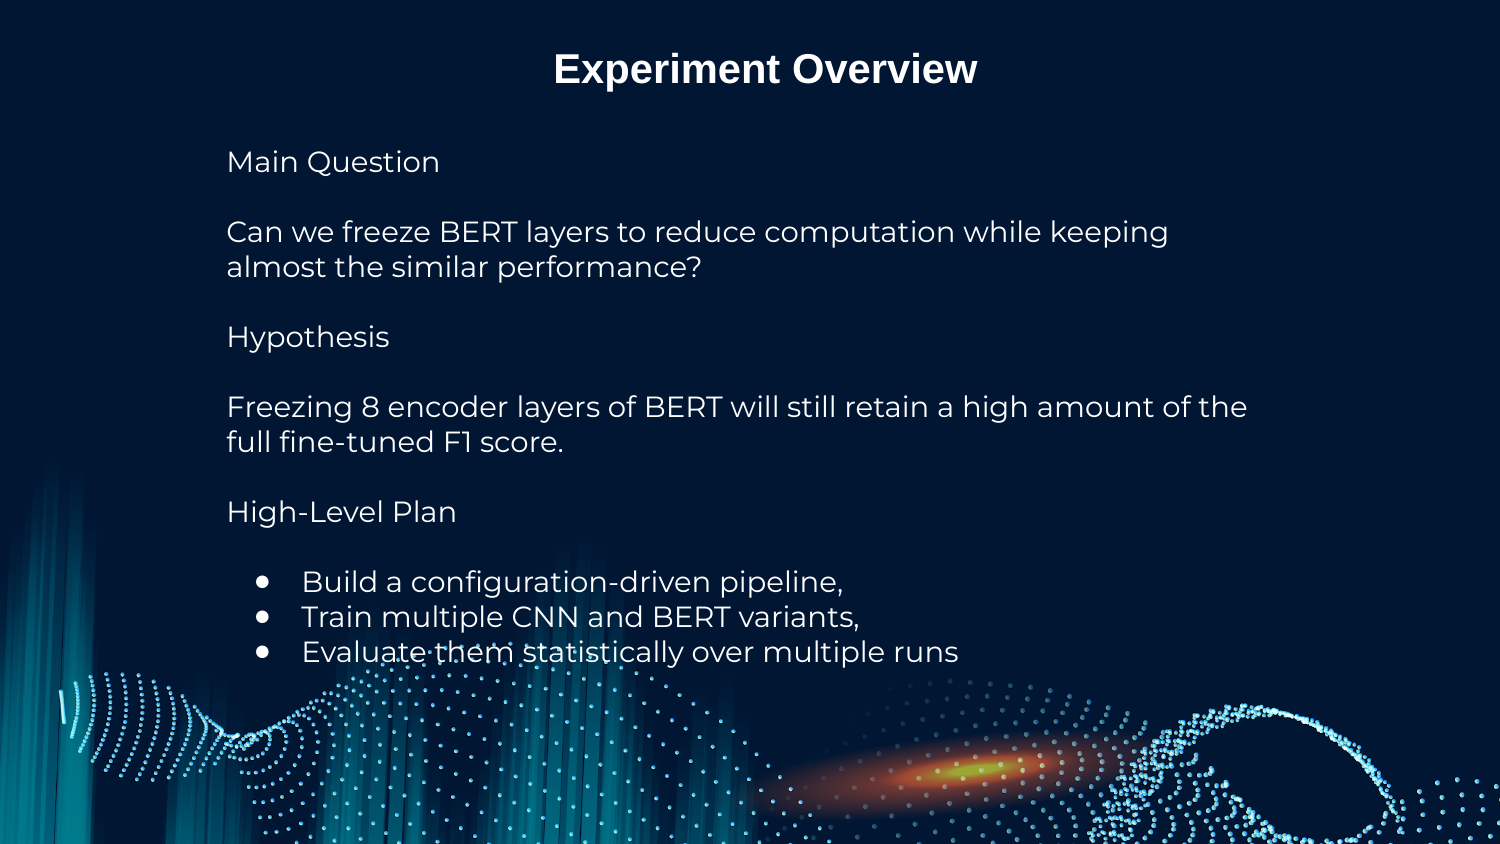

# Experiment Overview
Main Question

Can we freeze BERT layers to reduce computation while keeping almost the similar performance?

Hypothesis

Freezing 8 encoder layers of BERT will still retain a high amount of the full fine-tuned F1 score.

High-Level Plan

Build a configuration-driven pipeline,
Train multiple CNN and BERT variants,
Evaluate them statistically over multiple runs